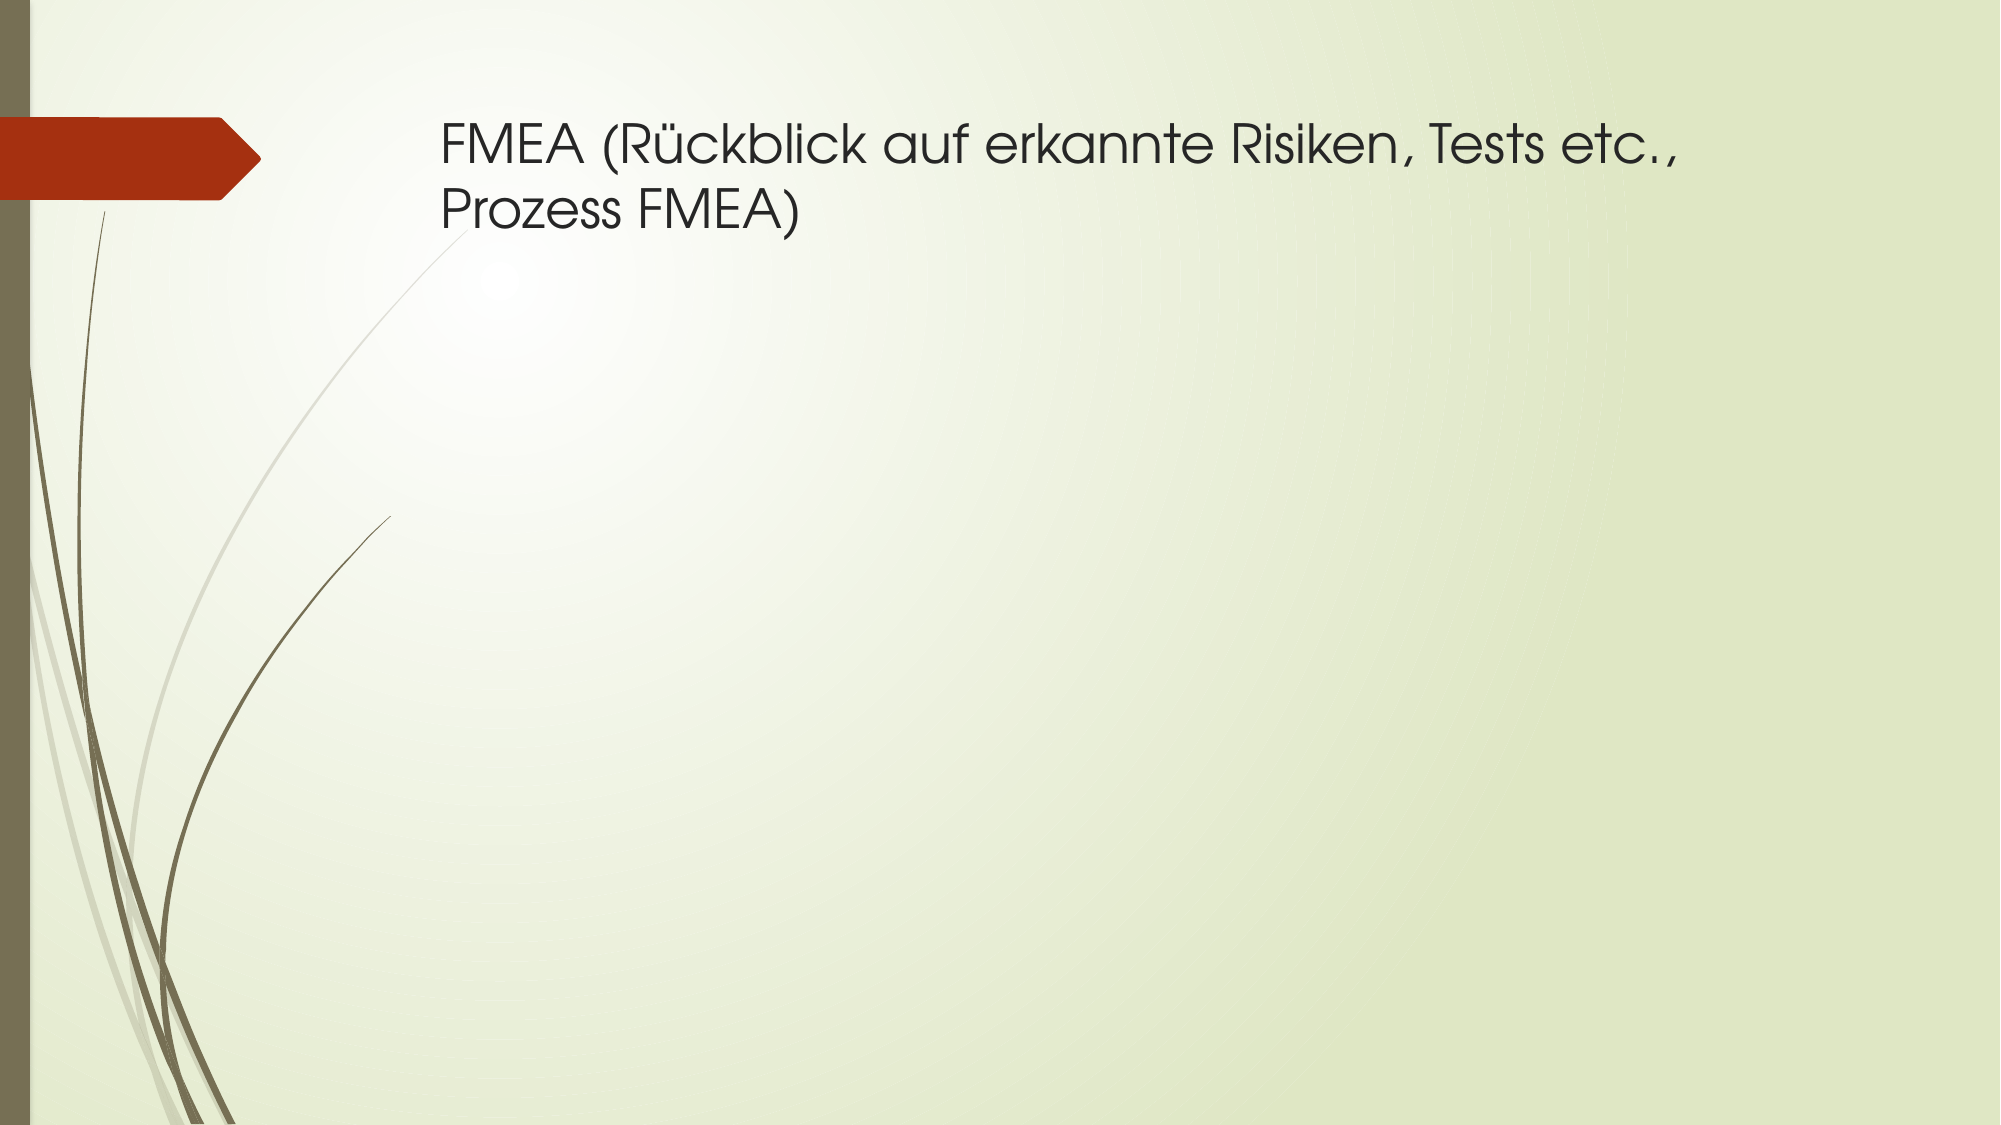

# FMEA (Rückblick auf erkannte Risiken, Tests etc., Prozess FMEA)